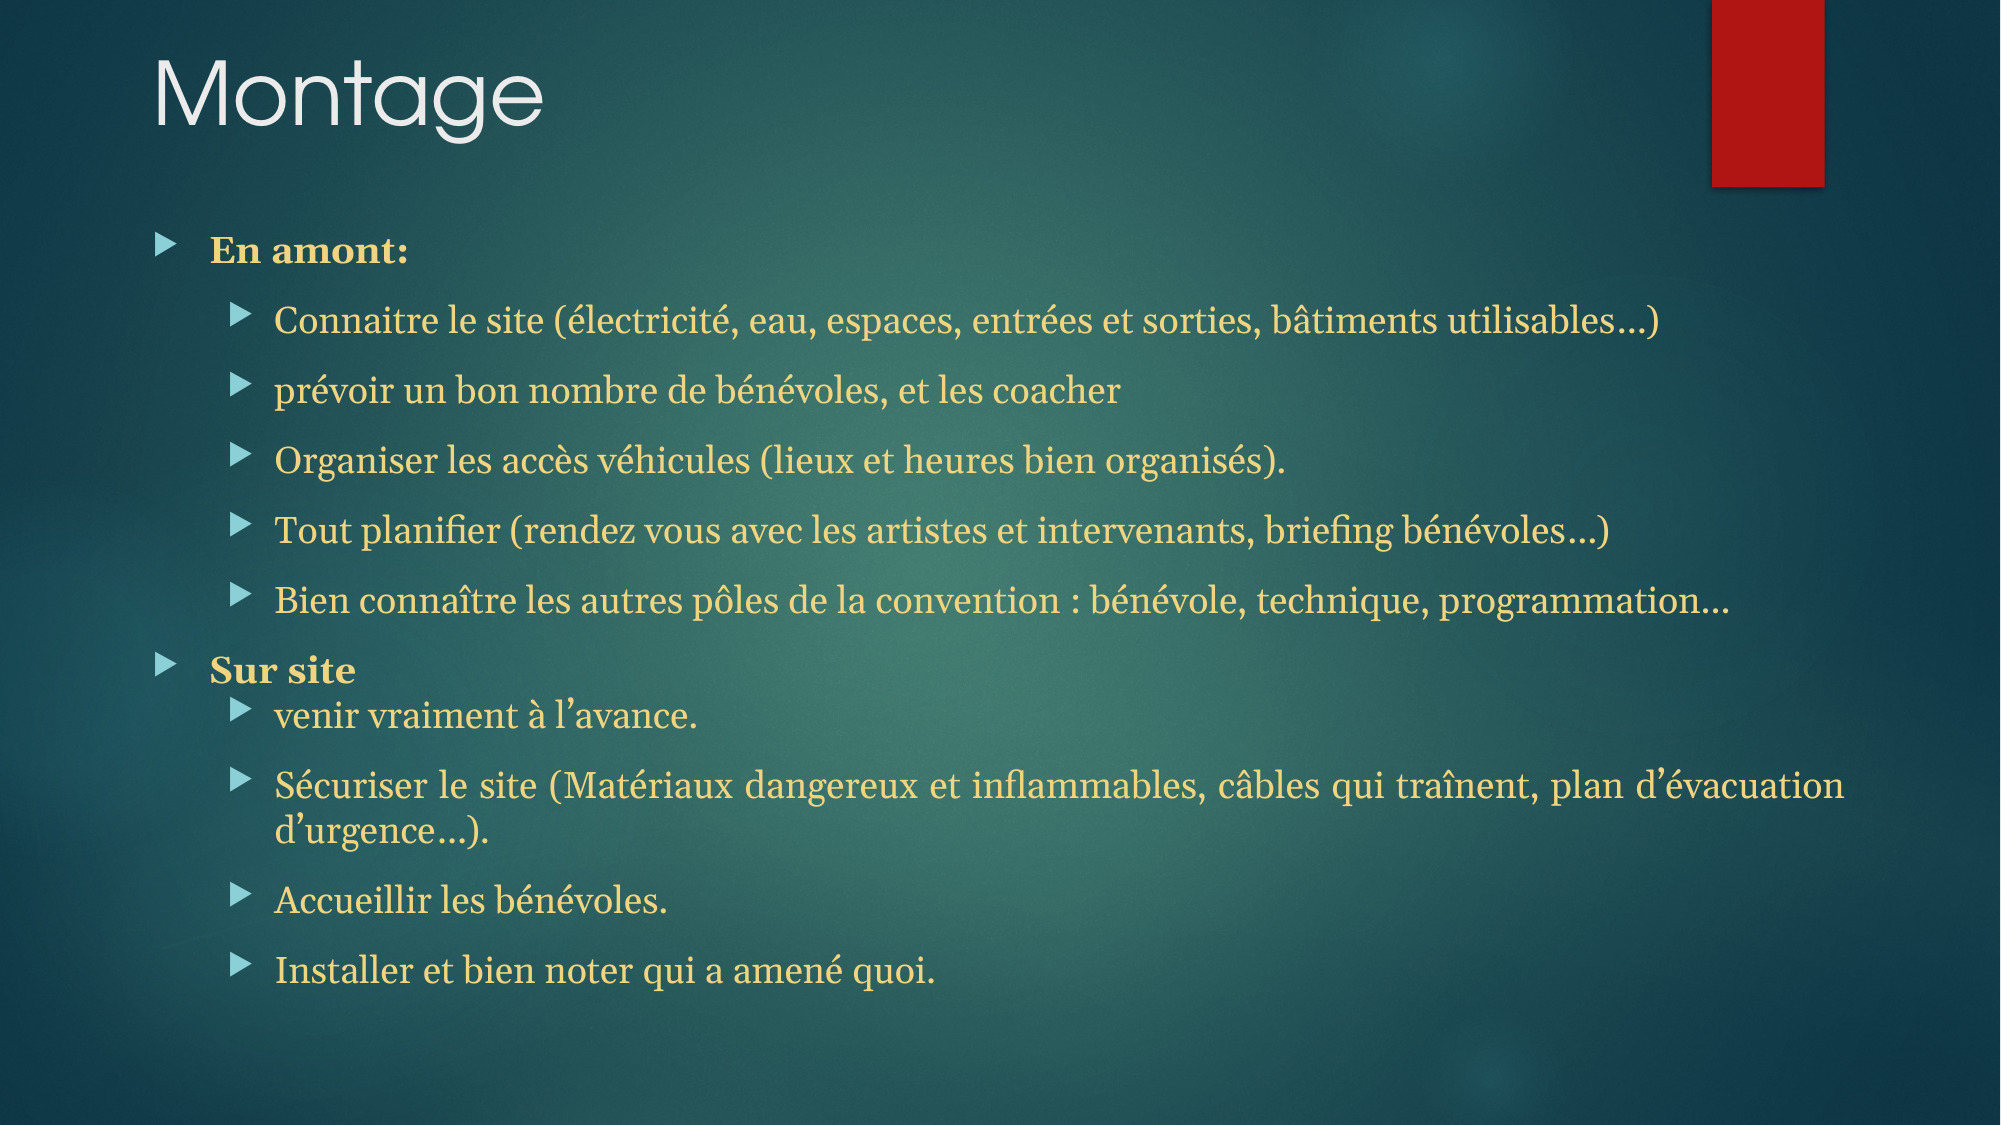

# Montage
En amont:
Connaitre le site (électricité, eau, espaces, entrées et sorties, bâtiments utilisables…)
prévoir un bon nombre de bénévoles, et les coacher
Organiser les accès véhicules (lieux et heures bien organisés).
Tout planifier (rendez vous avec les artistes et intervenants, briefing bénévoles…)
Bien connaître les autres pôles de la convention : bénévole, technique, programmation...
Sur site
venir vraiment à l’avance.
Sécuriser le site (Matériaux dangereux et inflammables, câbles qui traînent, plan d’évacuation d’urgence…).
Accueillir les bénévoles.
Installer et bien noter qui a amené quoi.